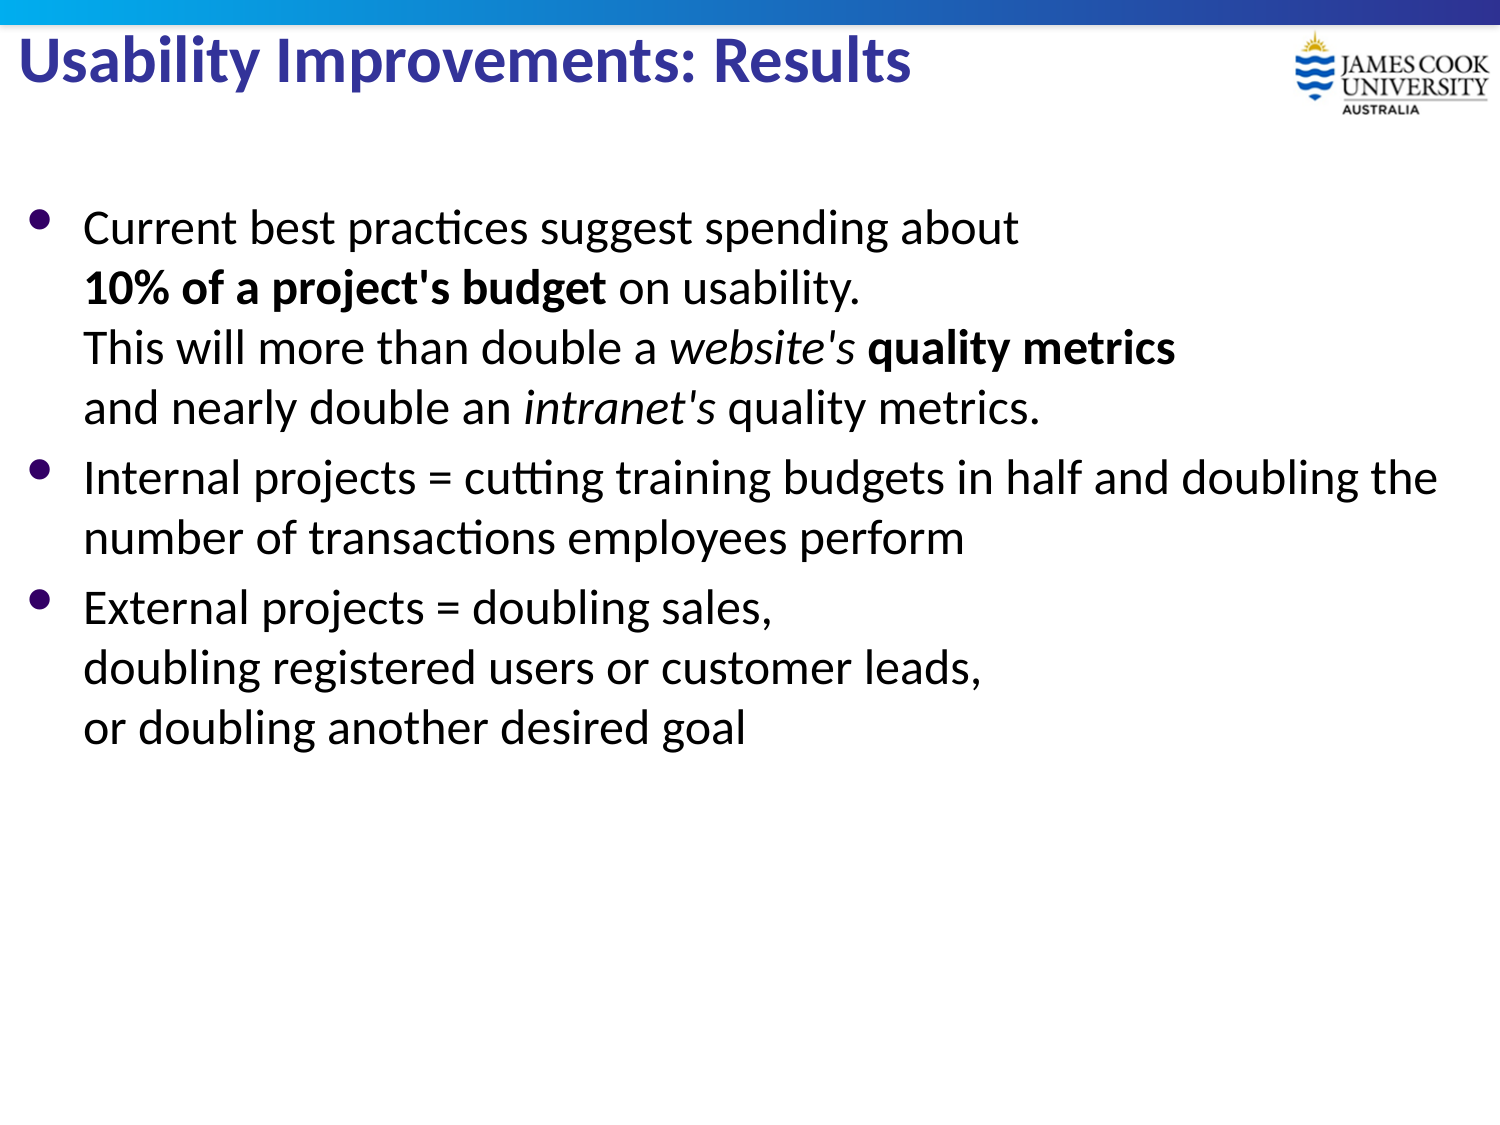

# Usability Improvements: Results
Current best practices suggest spending about
10% of a project's budget on usability.
This will more than double a website's quality metrics
and nearly double an intranet's quality metrics.
Internal projects = cutting training budgets in half and doubling the number of transactions employees perform
External projects = doubling sales,
doubling registered users or customer leads,
or doubling another desired goal